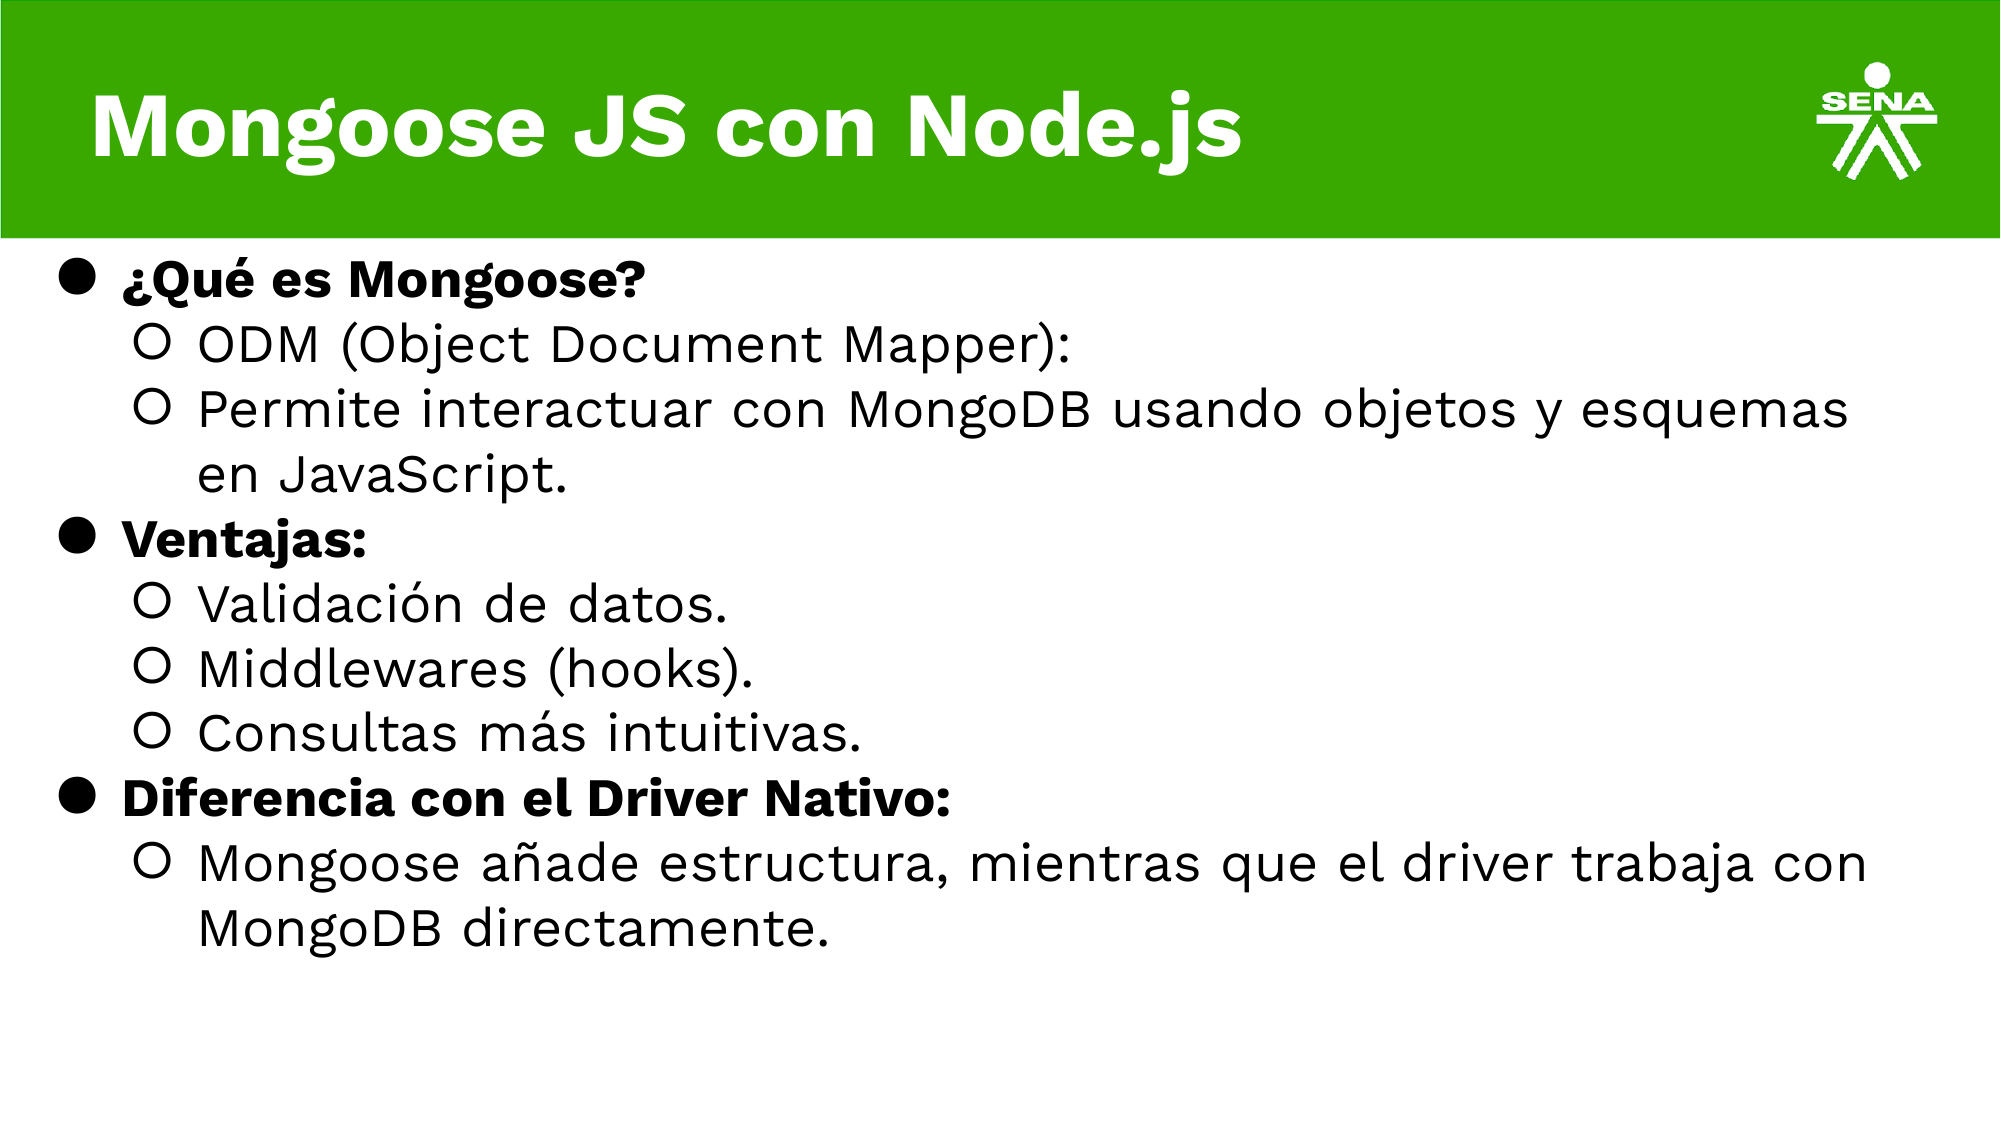

# Mongoose JS con Node.js
¿Qué es Mongoose?
ODM (Object Document Mapper):
Permite interactuar con MongoDB usando objetos y esquemas en JavaScript.
Ventajas:
Validación de datos.
Middlewares (hooks).
Consultas más intuitivas.
Diferencia con el Driver Nativo:
Mongoose añade estructura, mientras que el driver trabaja con MongoDB directamente.